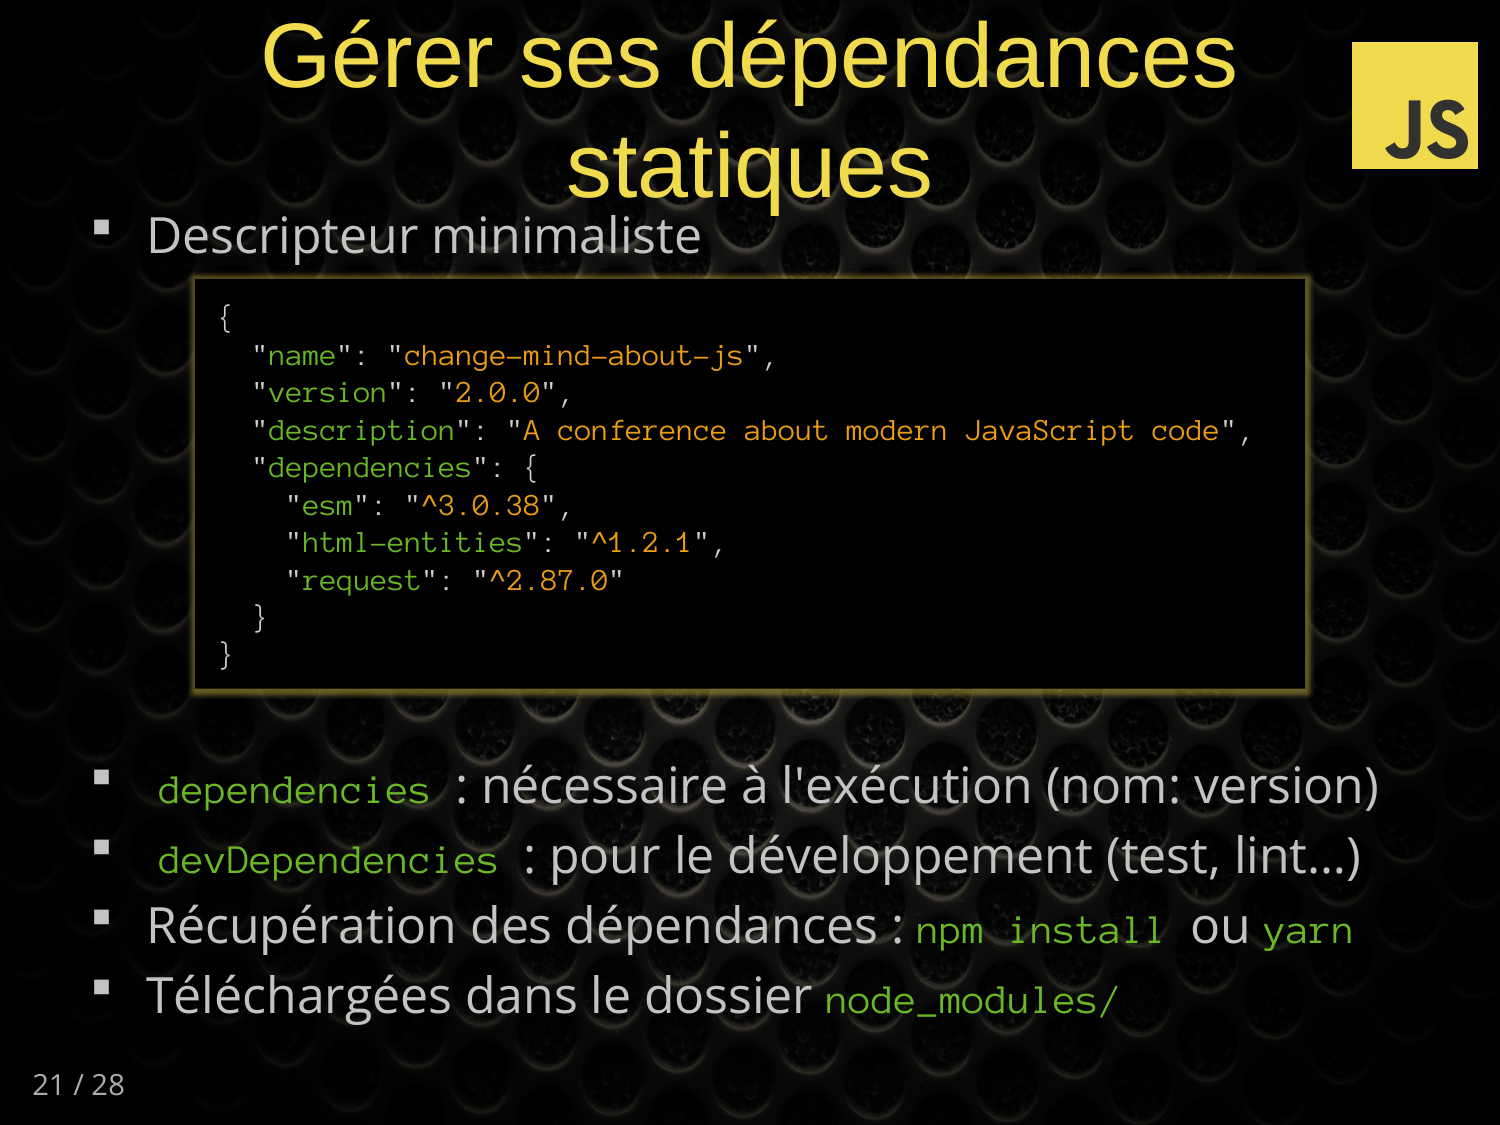

# Gérer ses dépendances statiques
Descripteur minimaliste
 dependencies : nécessaire à l'exécution (nom: version)
 devDependencies : pour le développement (test, lint…)
Récupération des dépendances : npm install ou yarn
Téléchargées dans le dossier node_modules/
{
  "name": "change-mind-about-js",
  "version": "2.0.0",
  "description": "A conference about modern JavaScript code",
  "dependencies": {
    "esm": "^3.0.38",
    "html-entities": "^1.2.1",
    "request": "^2.87.0"
  }
}